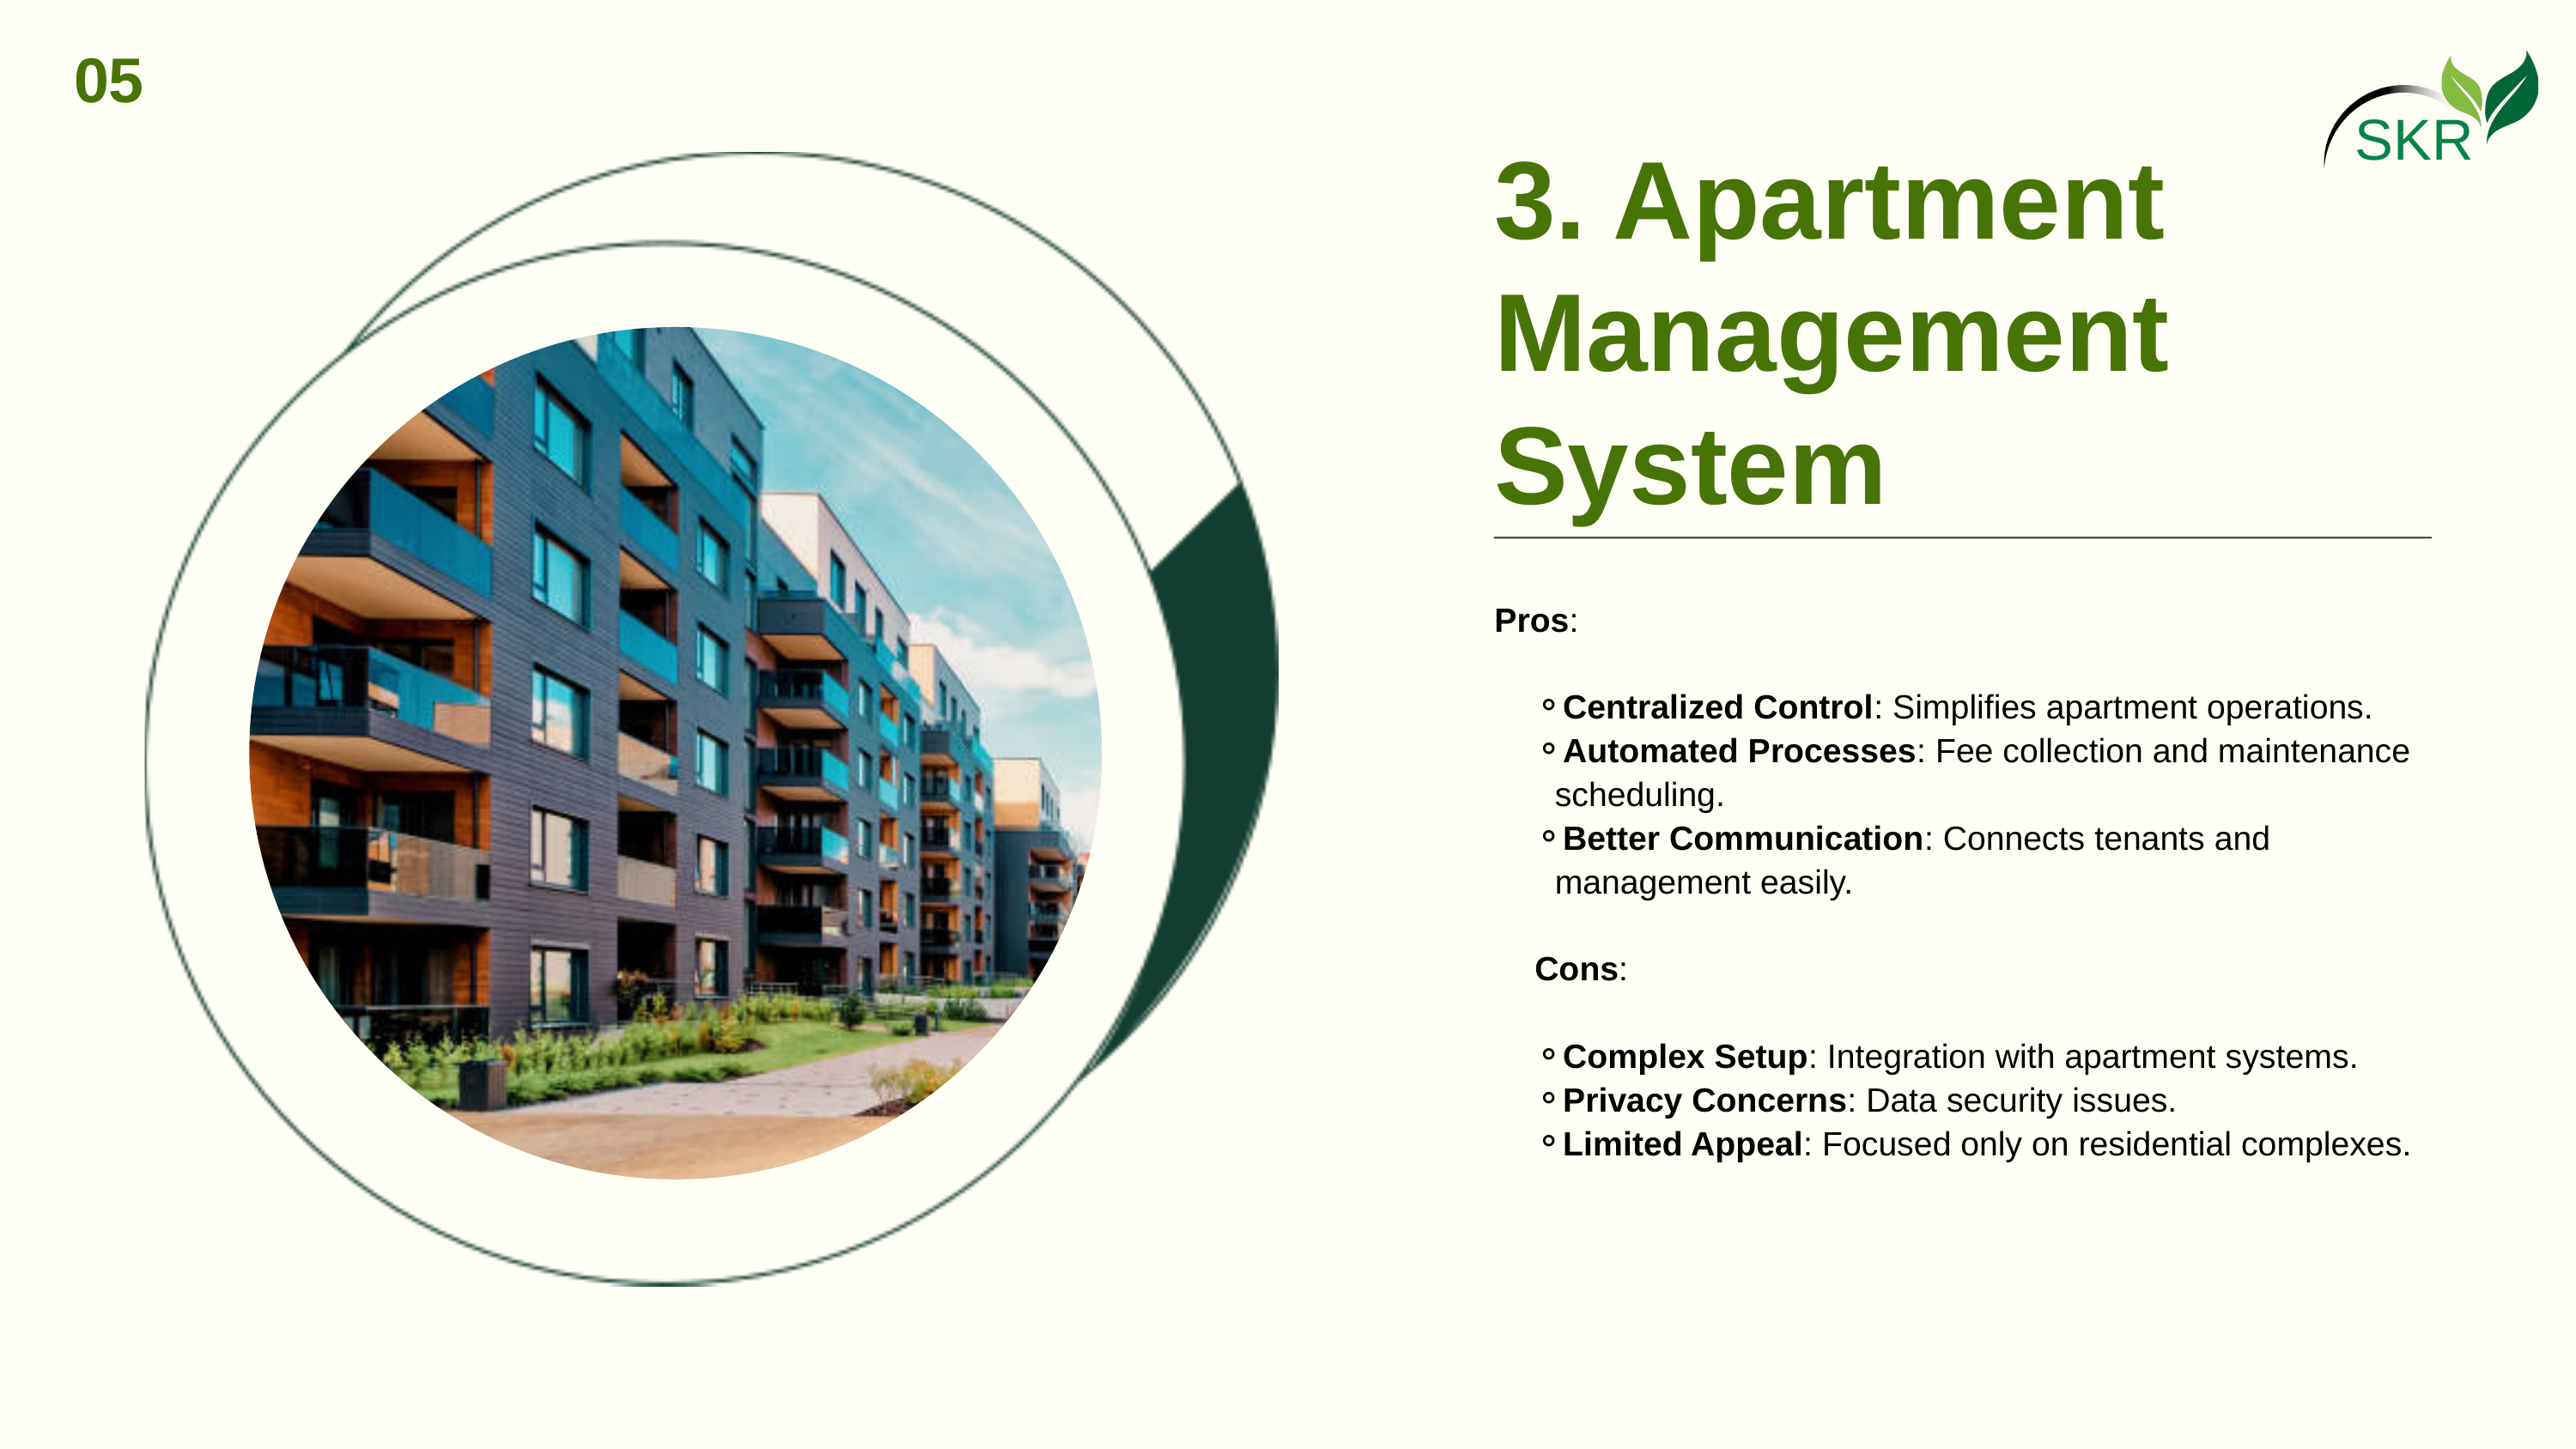

05

SKR
3. Apartment Management System

Pros:

Centralized Control: Simplifies apartment operations.
Automated Processes: Fee collection and maintenance scheduling.
Better Communication: Connects tenants and management easily.

Cons:

Complex Setup: Integration with apartment systems.
Privacy Concerns: Data security issues.
Limited Appeal: Focused only on residential complexes.